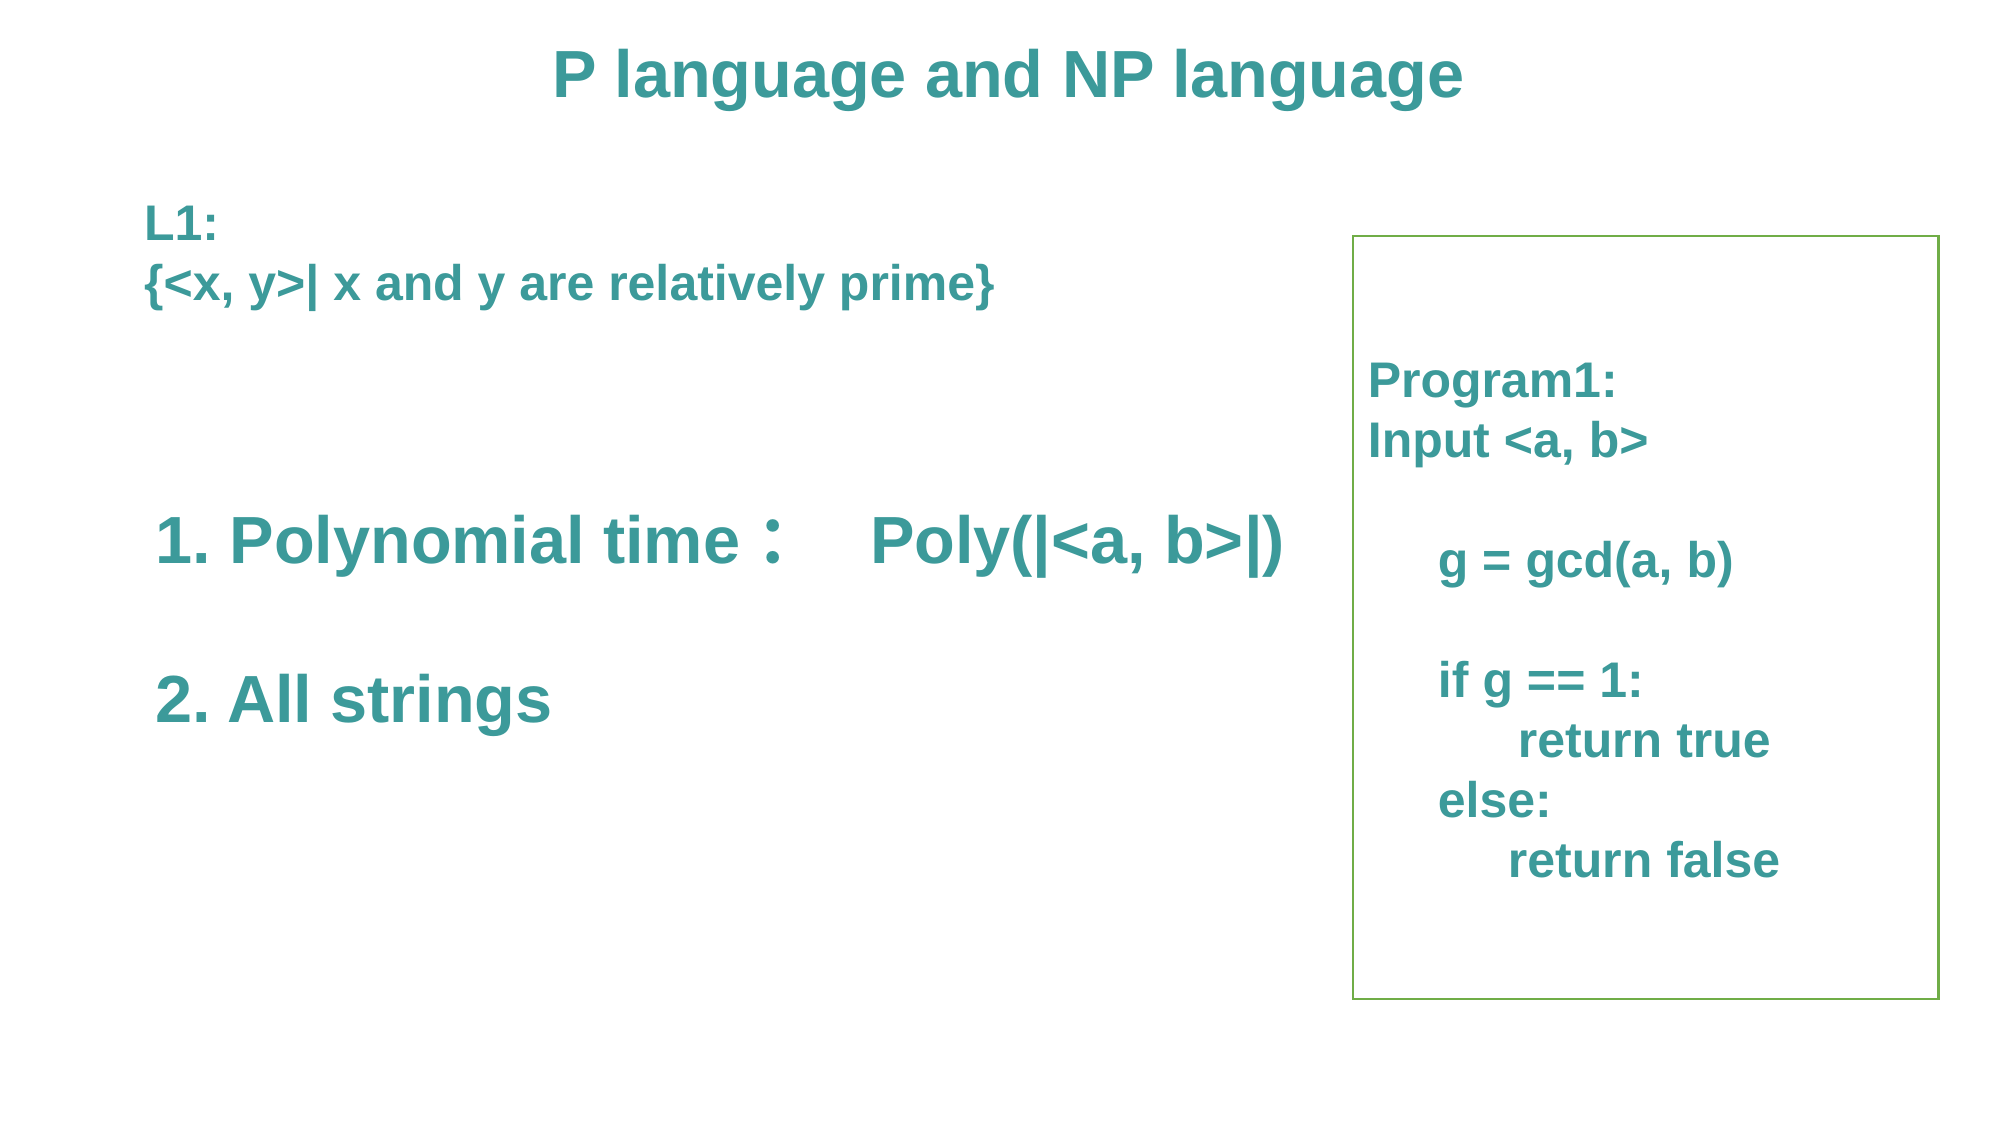

P language and NP language
L1:
{<x, y>| x and y are relatively prime}
Program1:
Input <a, b>

     g = gcd(a, b)

     if g == 1:
	return true
     else:
          return false
1. Polynomial time：  Poly(|<a, b>|)

2. All strings